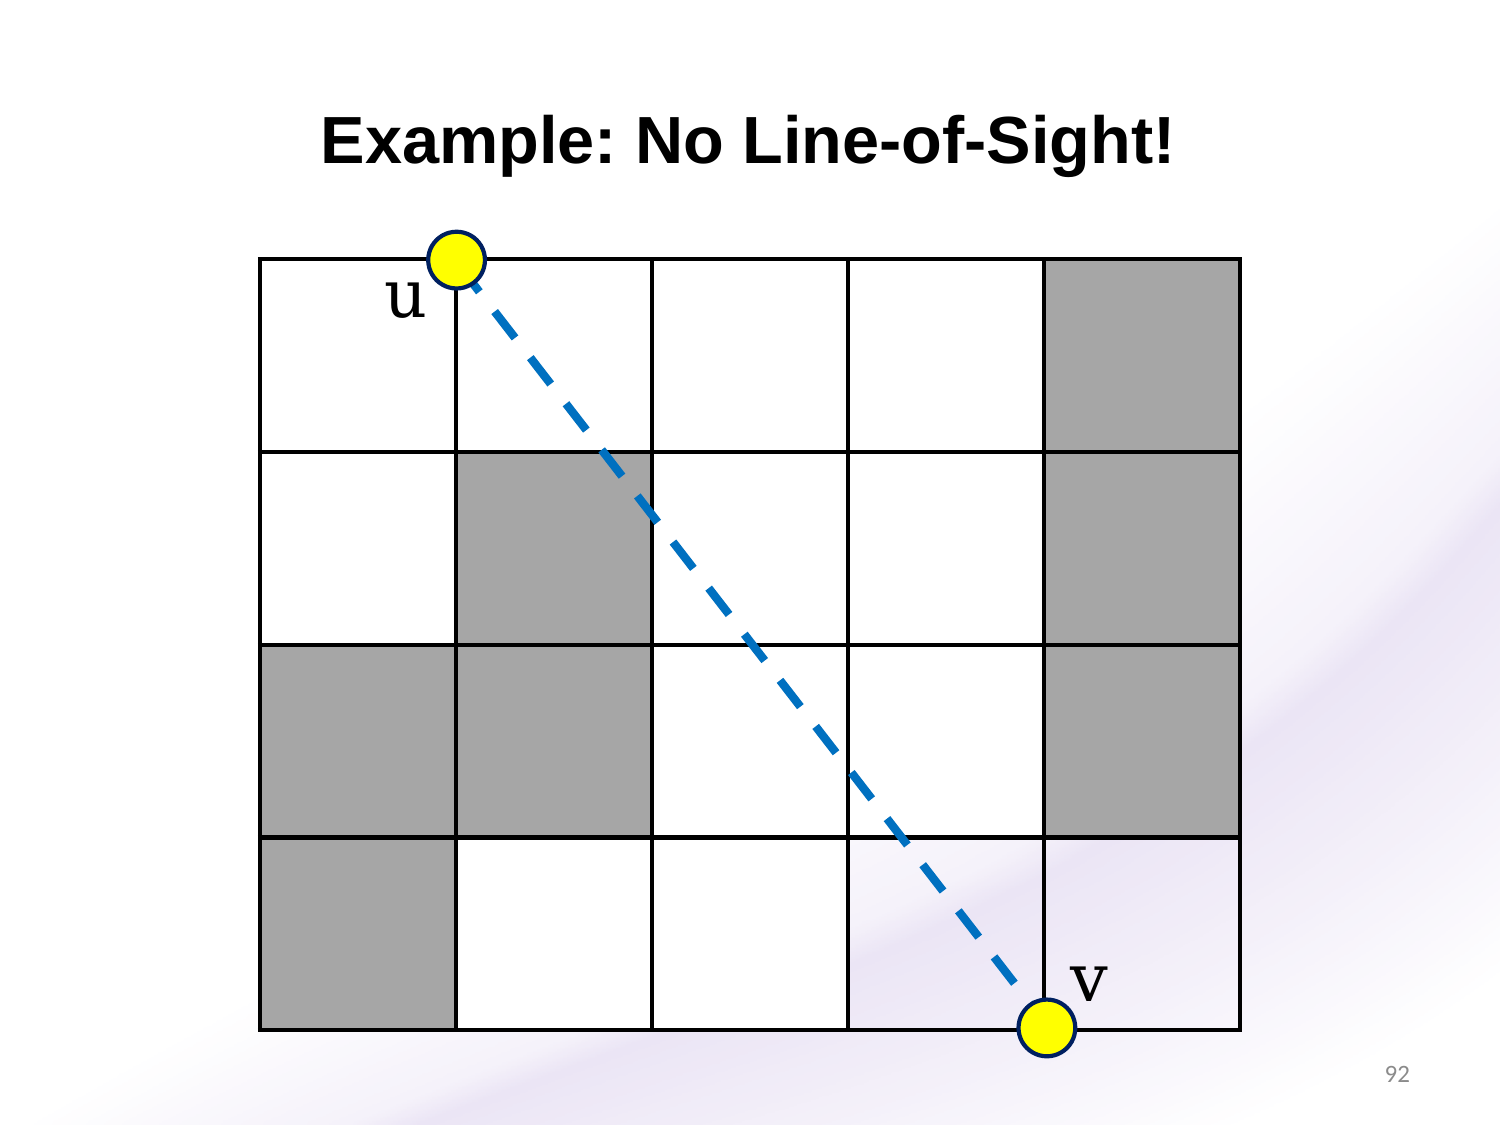

Example: No Line-of-Sight!

u
|  |  |  |  |  |
| --- | --- | --- | --- | --- |
|  |  |  |  |  |
|  |  |  |  |  |
|  |  |  |  |  |
v

92